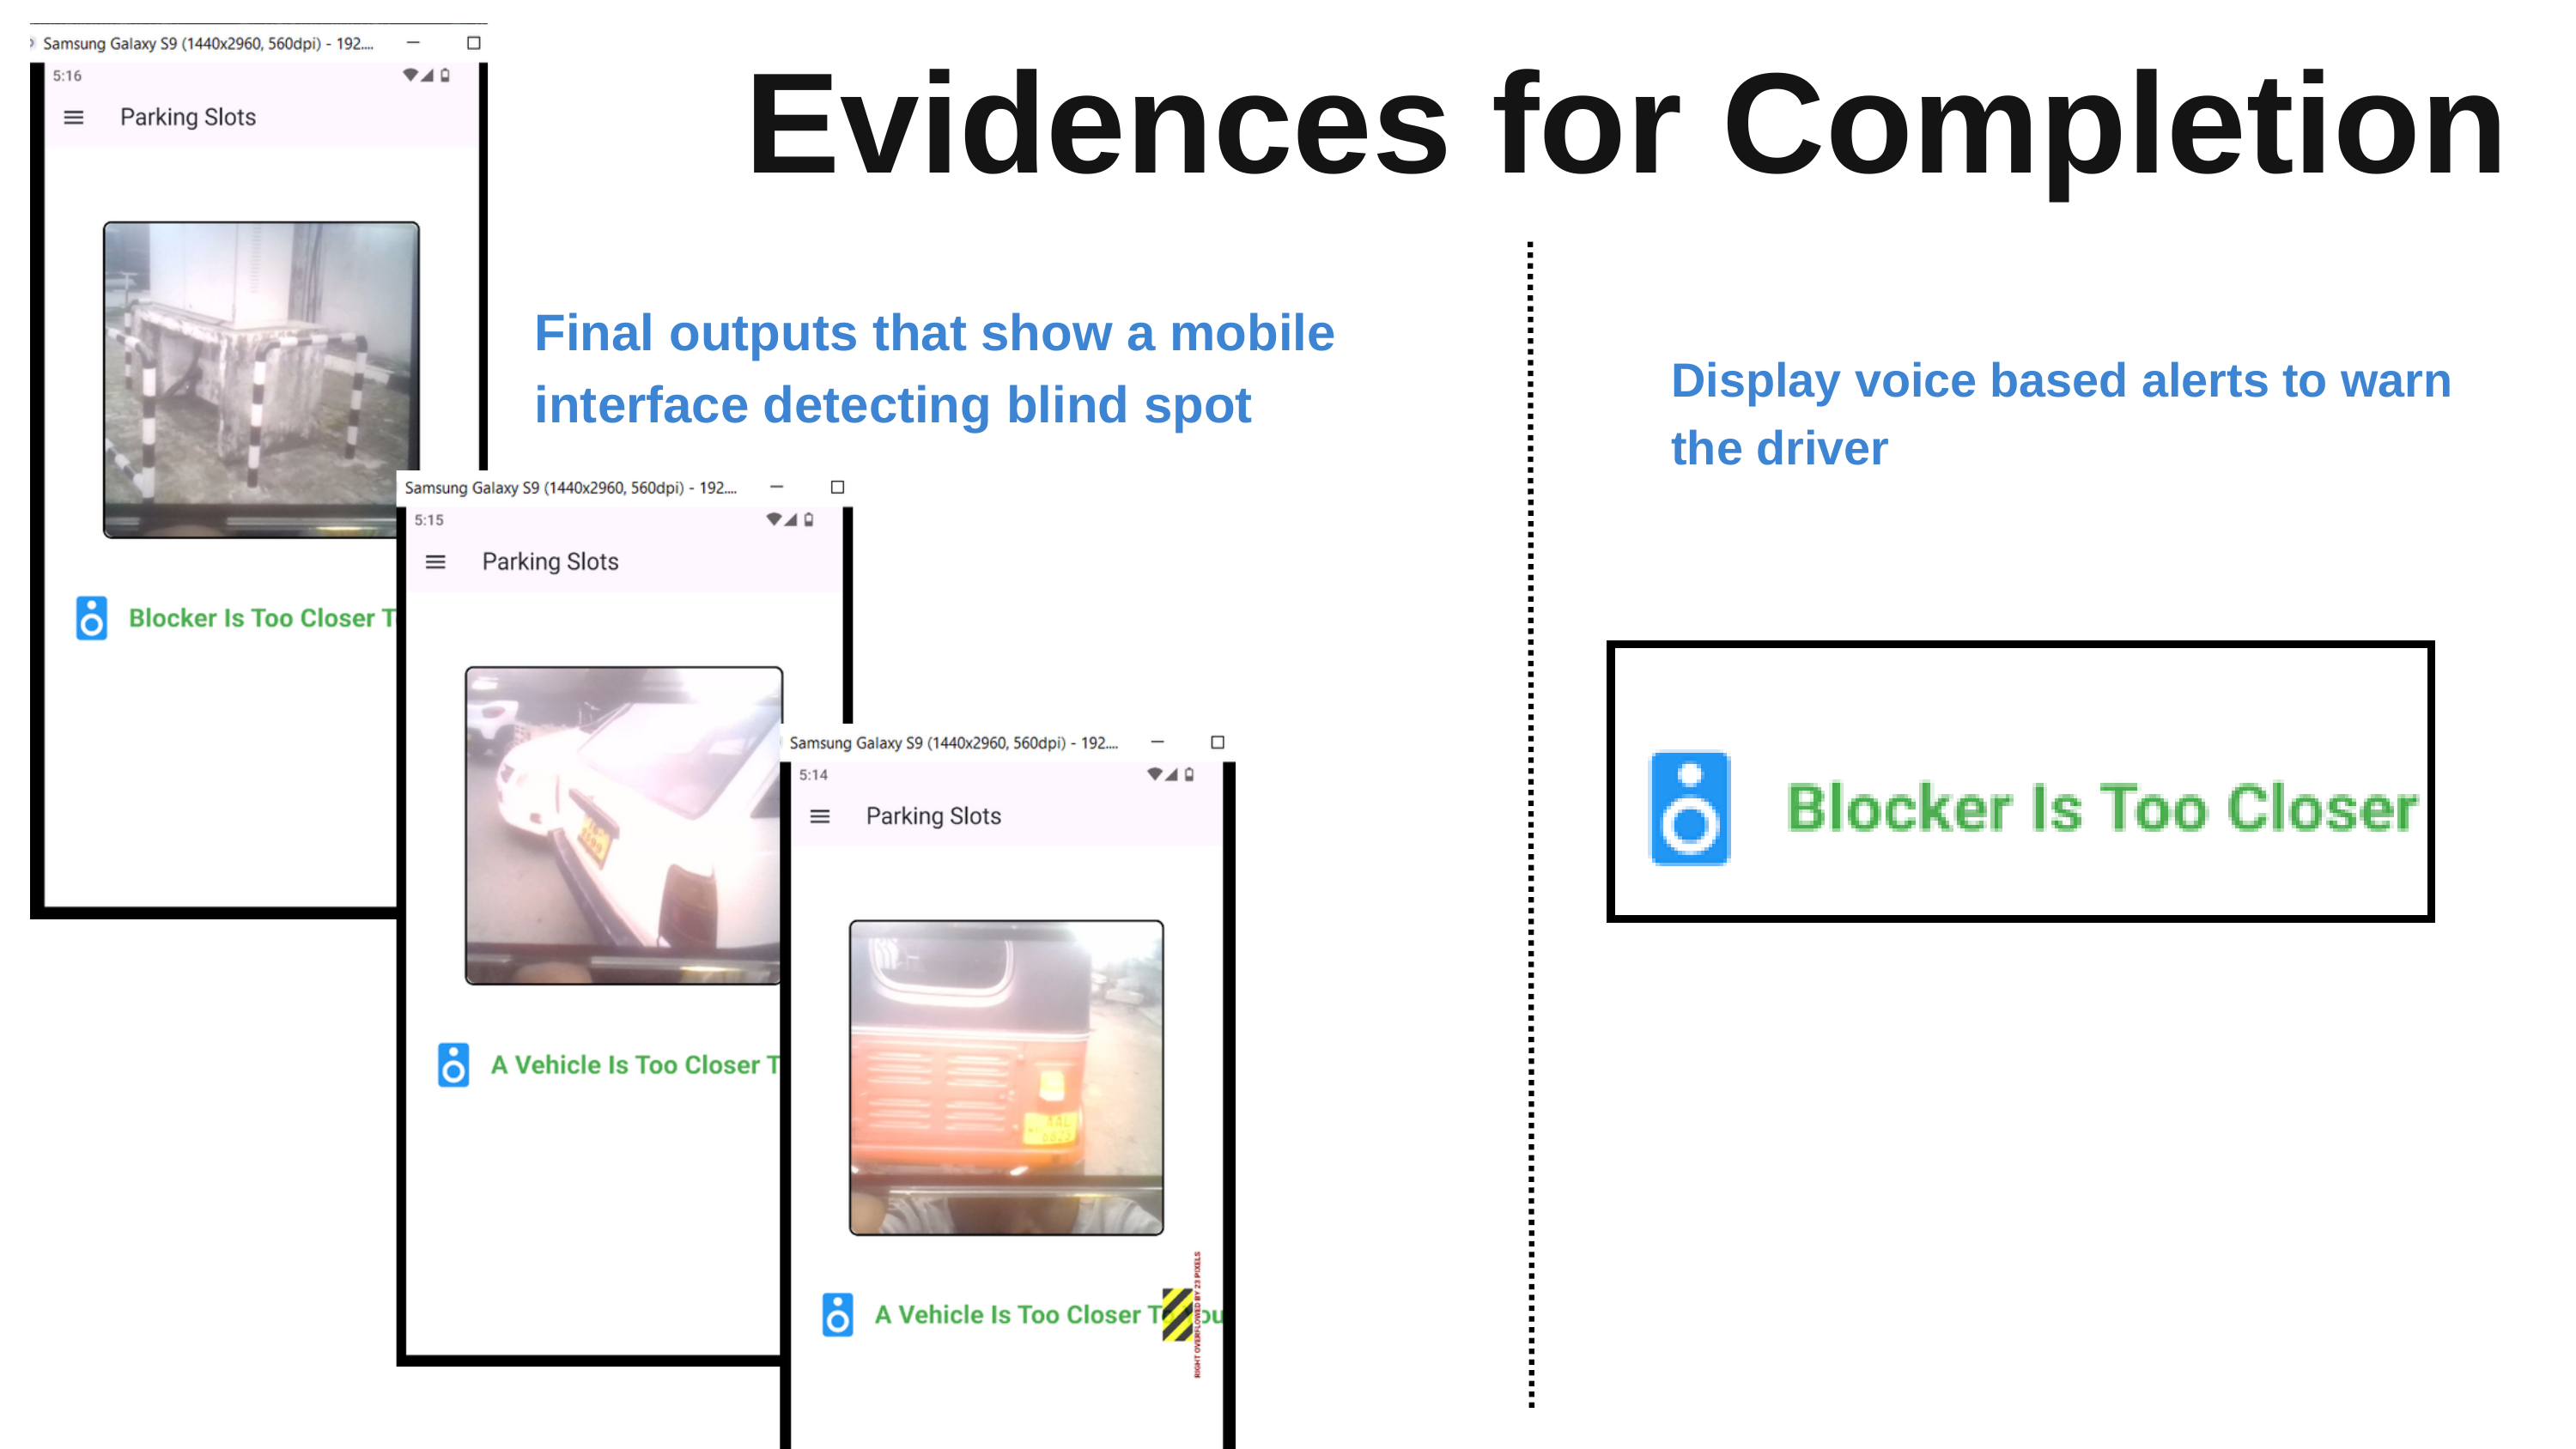

Evidences for Completion

Final outputs that show a mobile interface detecting blind spot
Display voice based alerts to warn the driver